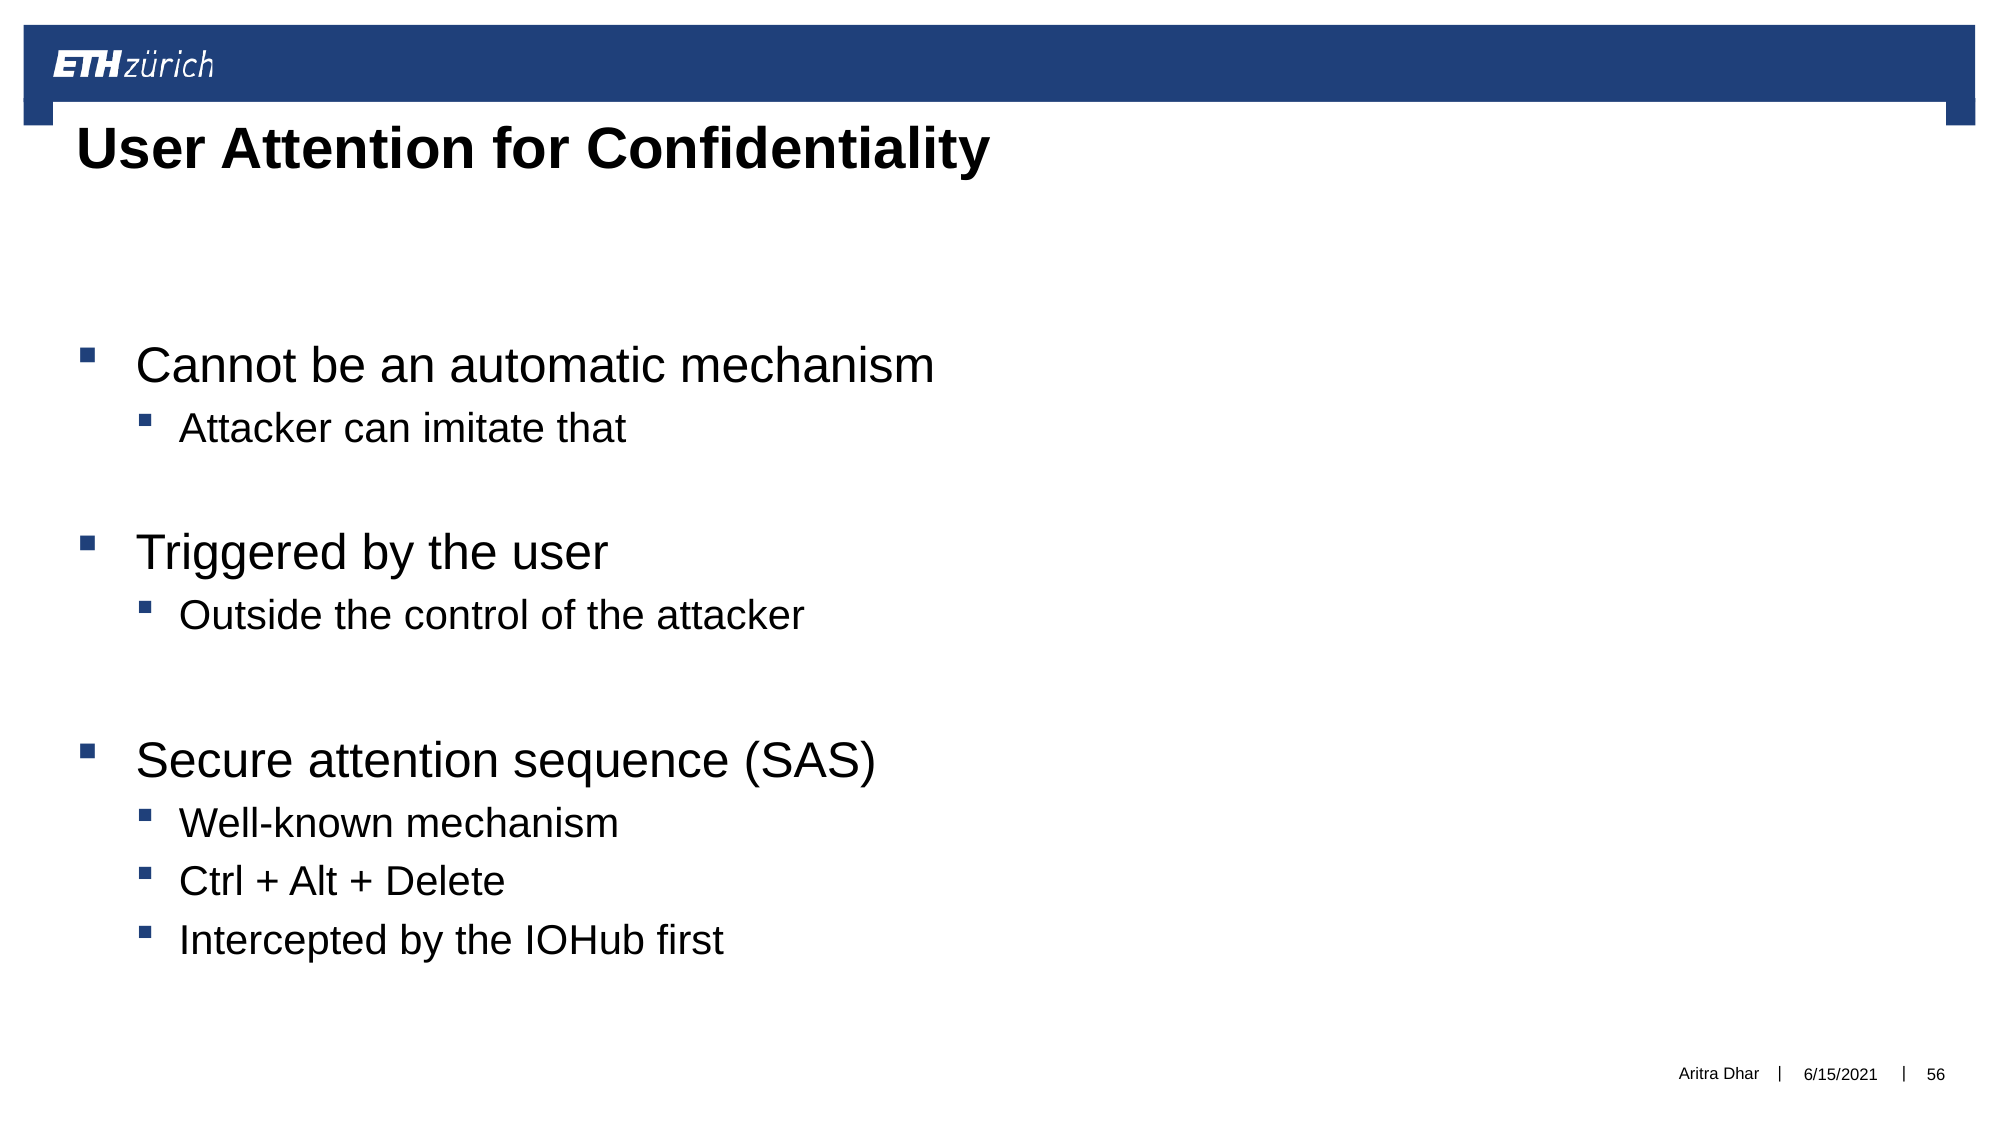

# User Attention for Confidentiality
Cannot be an automatic mechanism
Attacker can imitate that

Triggered by the user
Outside the control of the attacker

Secure attention sequence (SAS)
Well-known mechanism
Ctrl + Alt + Delete
Intercepted by the IOHub first

Aritra Dhar
6/15/2021
56